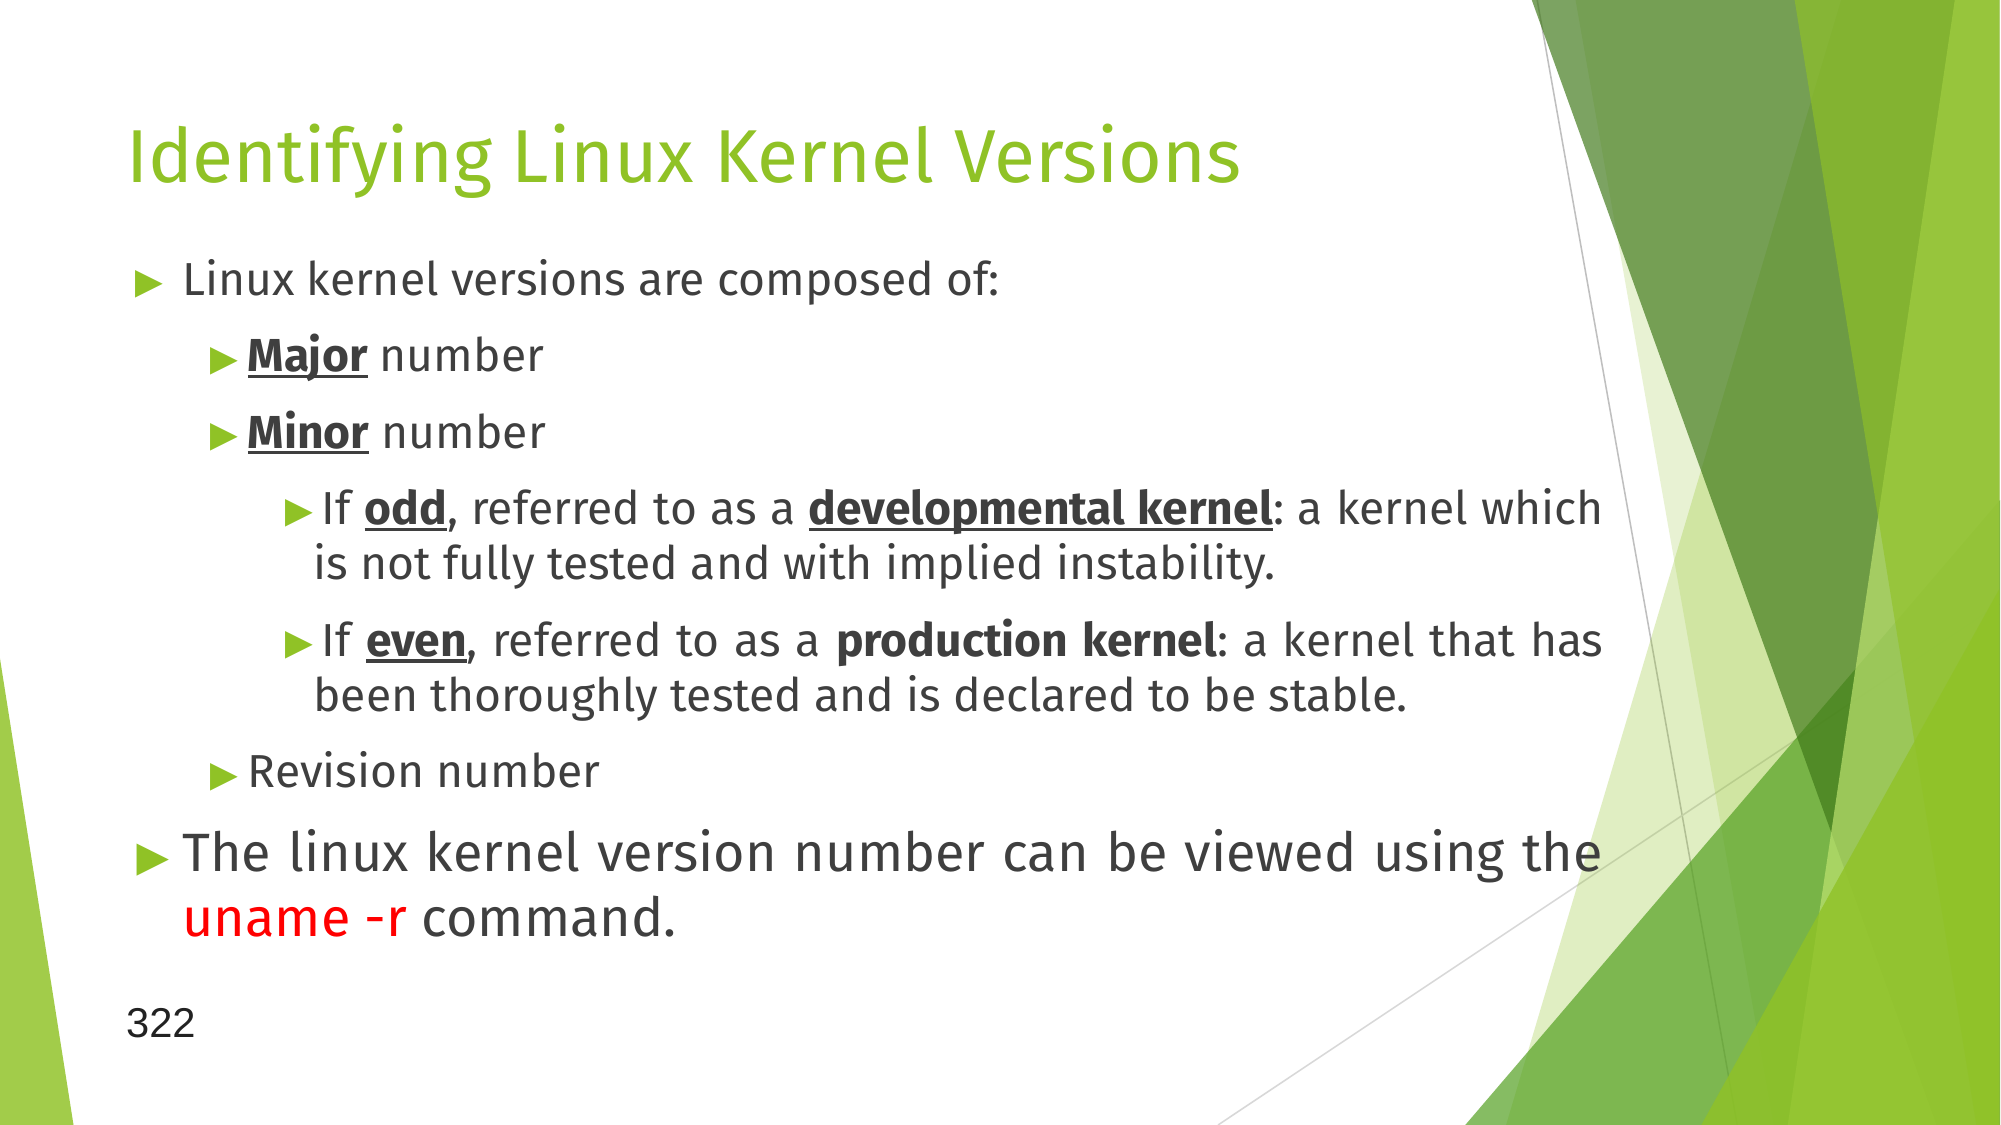

# Identifying Linux Kernel Versions
Linux kernel versions are composed of:
Major number
Minor number
If odd, referred to as a developmental kernel: a kernel which is not fully tested and with implied instability.
If even, referred to as a production kernel: a kernel that has been thoroughly tested and is declared to be stable.
Revision number
The linux kernel version number can be viewed using the uname -r command.
322